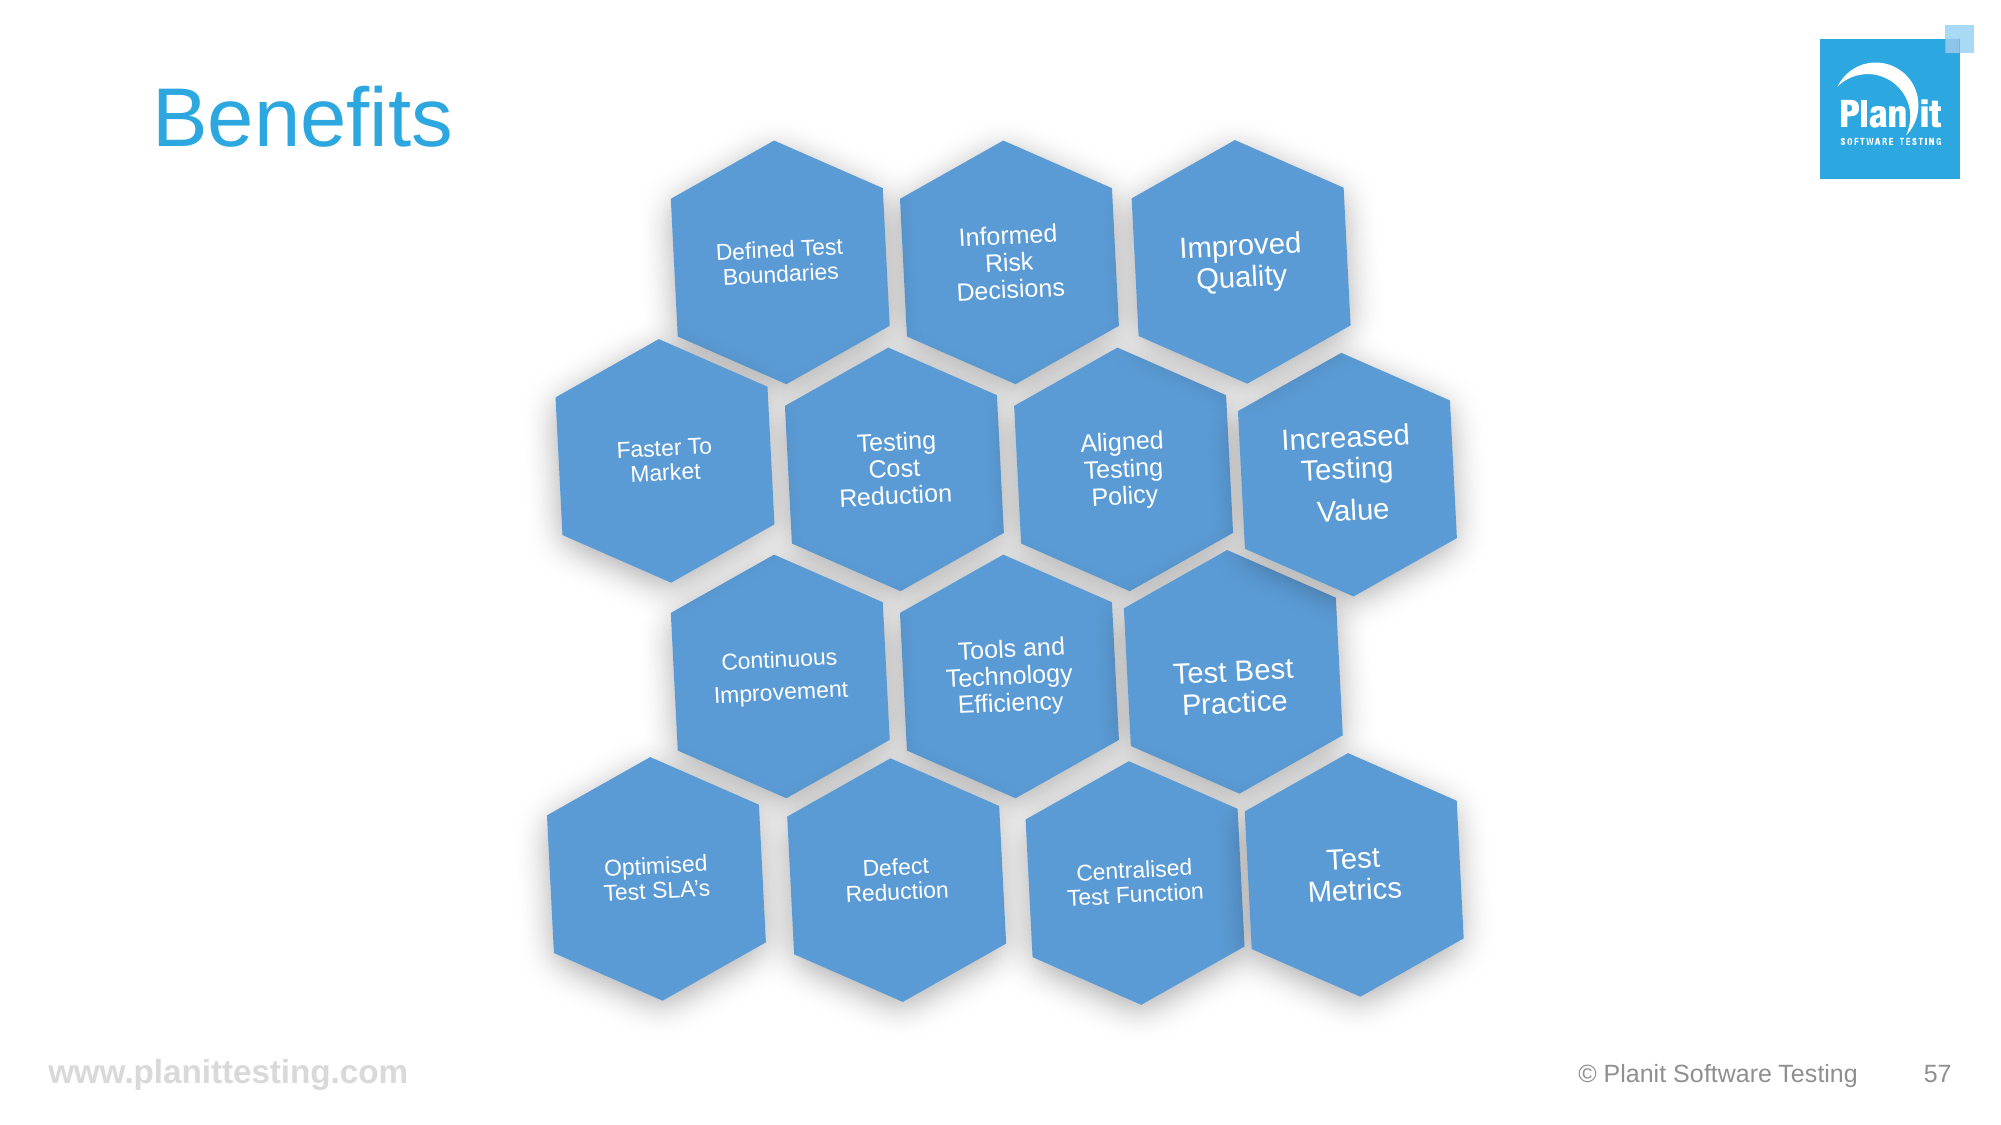

# Benefits

Informed Risk Decisions

Defined Test Boundaries
 Testing Cost Reduction
Aligned Testing Policy
 Tools and Technology Efficiency
Continuous
Improvement

Test Best Practice
Increased Testing
 Value
Improved Quality
Faster To Market
Defect Reduction
Centralised Test Function
Test Metrics
Optimised Test SLA’s
© Planit Software Testing
57